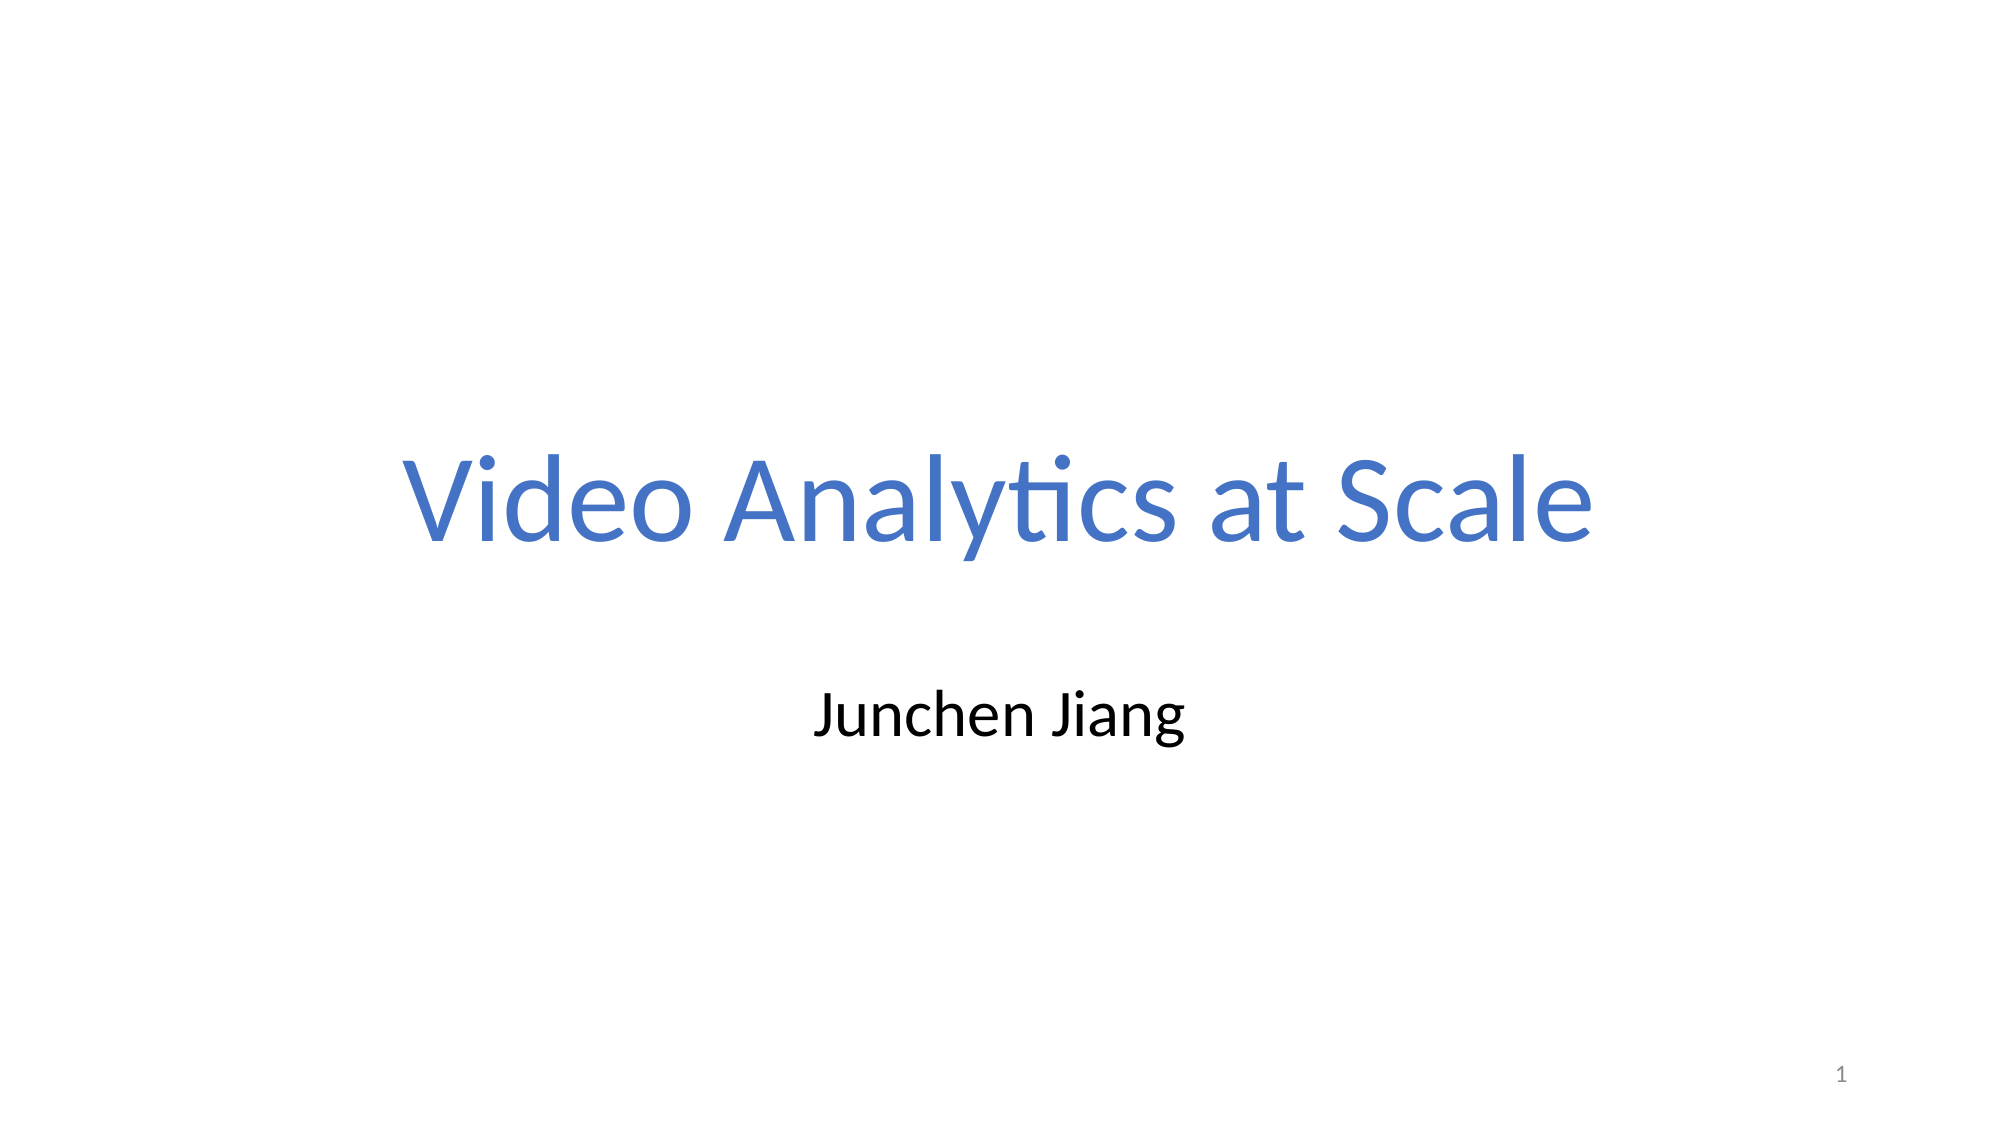

# Video Analytics at Scale

Junchen Jiang
1